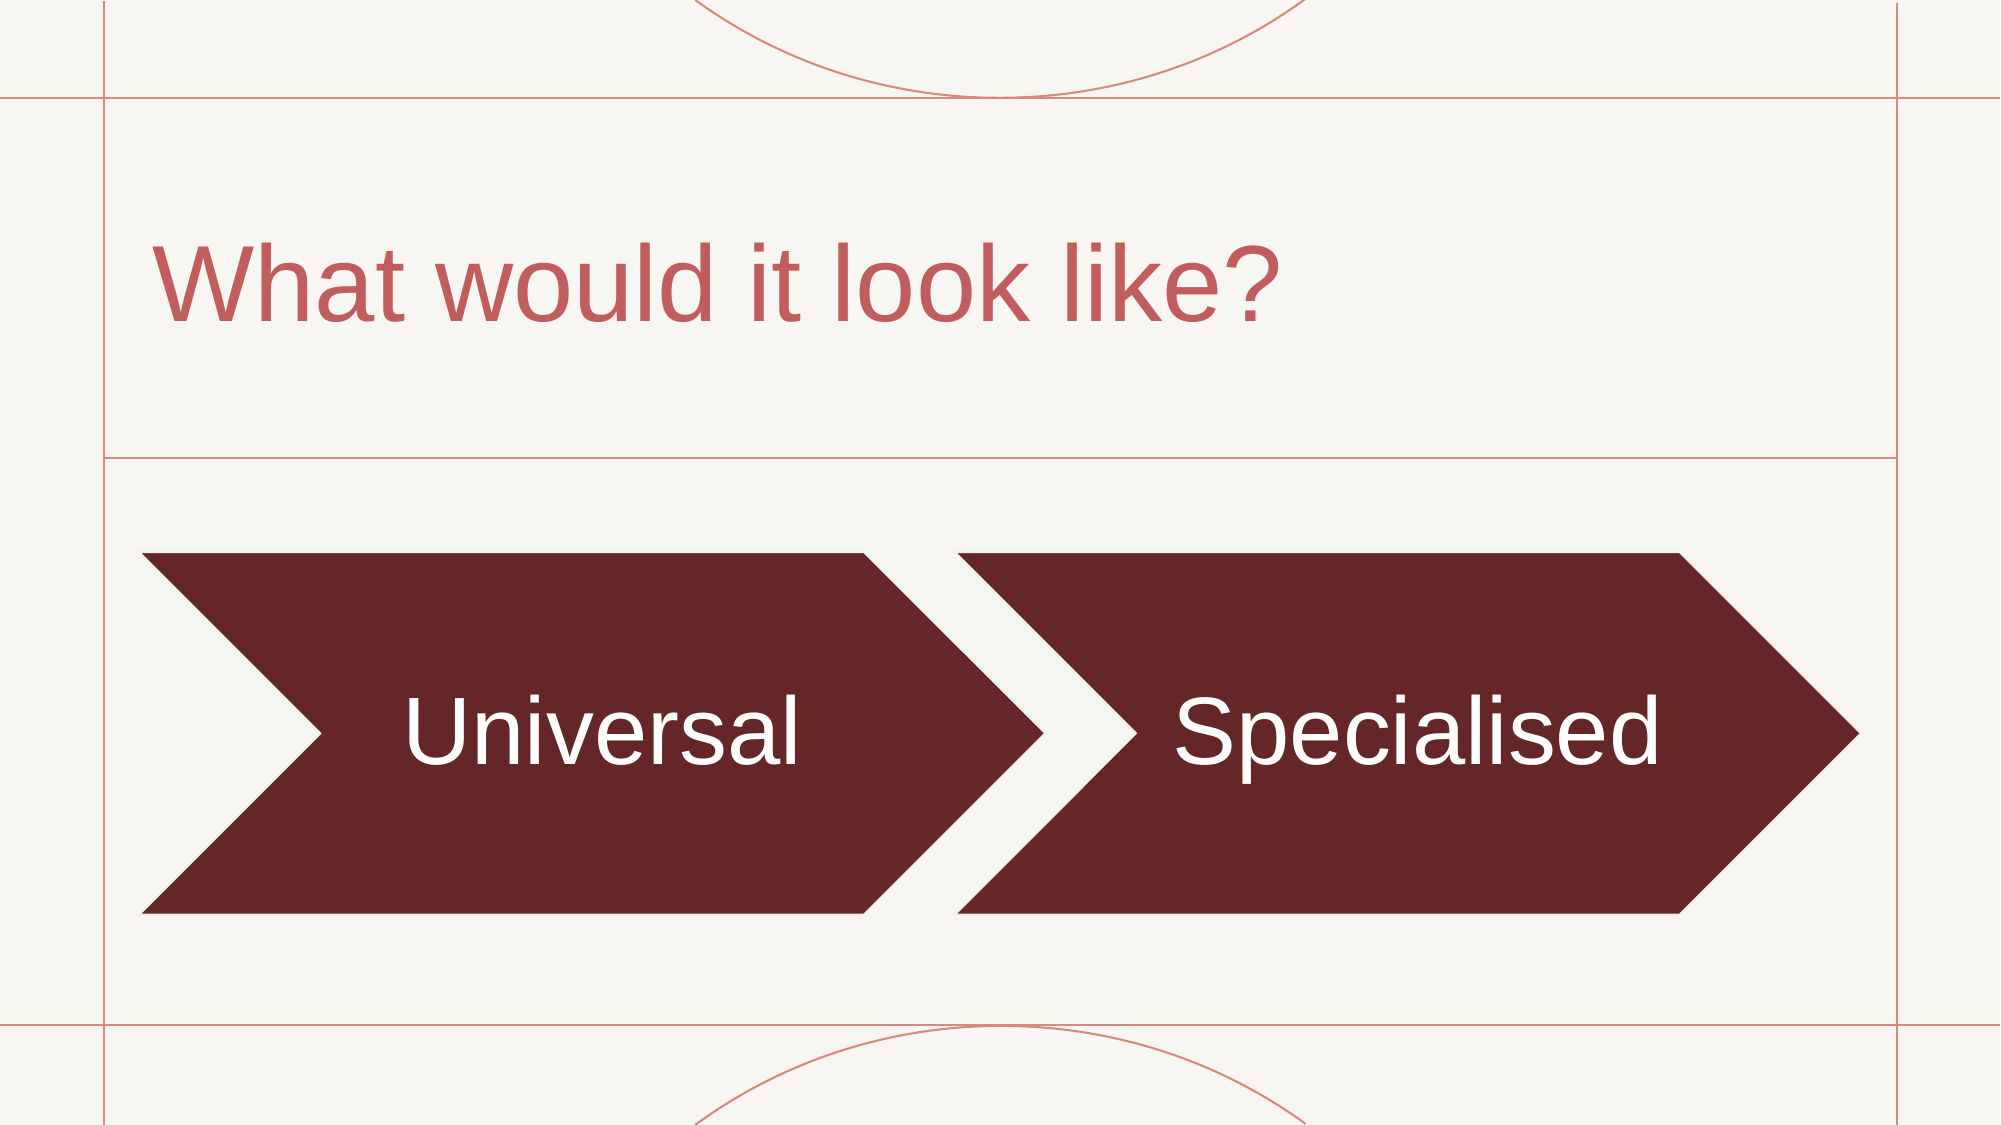

# What would it look like?

Universal
Specialised